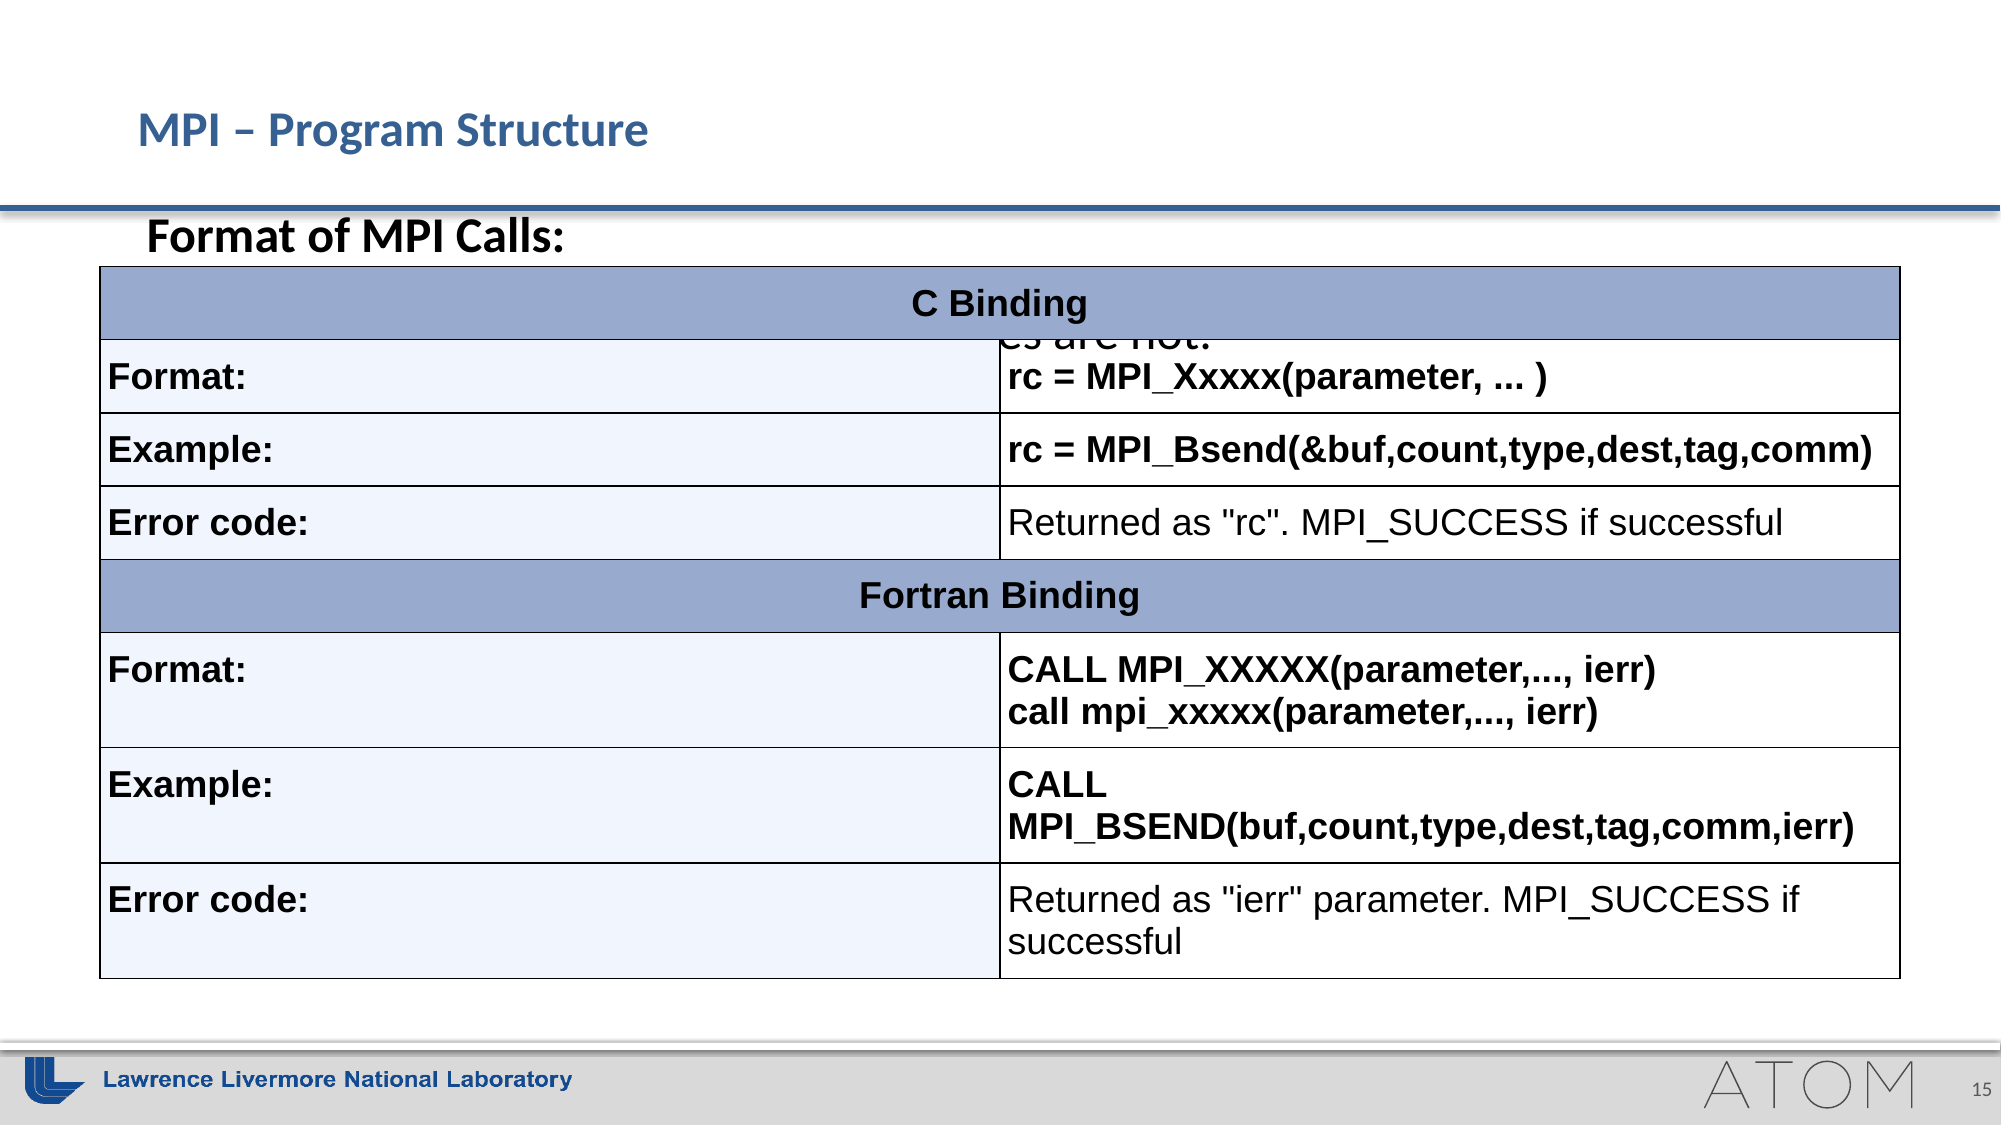

# MPI – Program Structure
Format of MPI Calls:
C names are case sensitive; Fortran names are not.

| C Binding |  |
| --- | --- |
| Format: | rc = MPI\_Xxxxx(parameter, ... ) |
| Example: | rc = MPI\_Bsend(&buf,count,type,dest,tag,comm) |
| Error code: | Returned as "rc". MPI\_SUCCESS if successful |
| Fortran Binding |  |
| Format: | CALL MPI\_XXXXX(parameter,..., ierr) call mpi\_xxxxx(parameter,..., ierr) |
| Example: | CALL MPI\_BSEND(buf,count,type,dest,tag,comm,ierr) |
| Error code: | Returned as "ierr" parameter. MPI\_SUCCESS if successful |